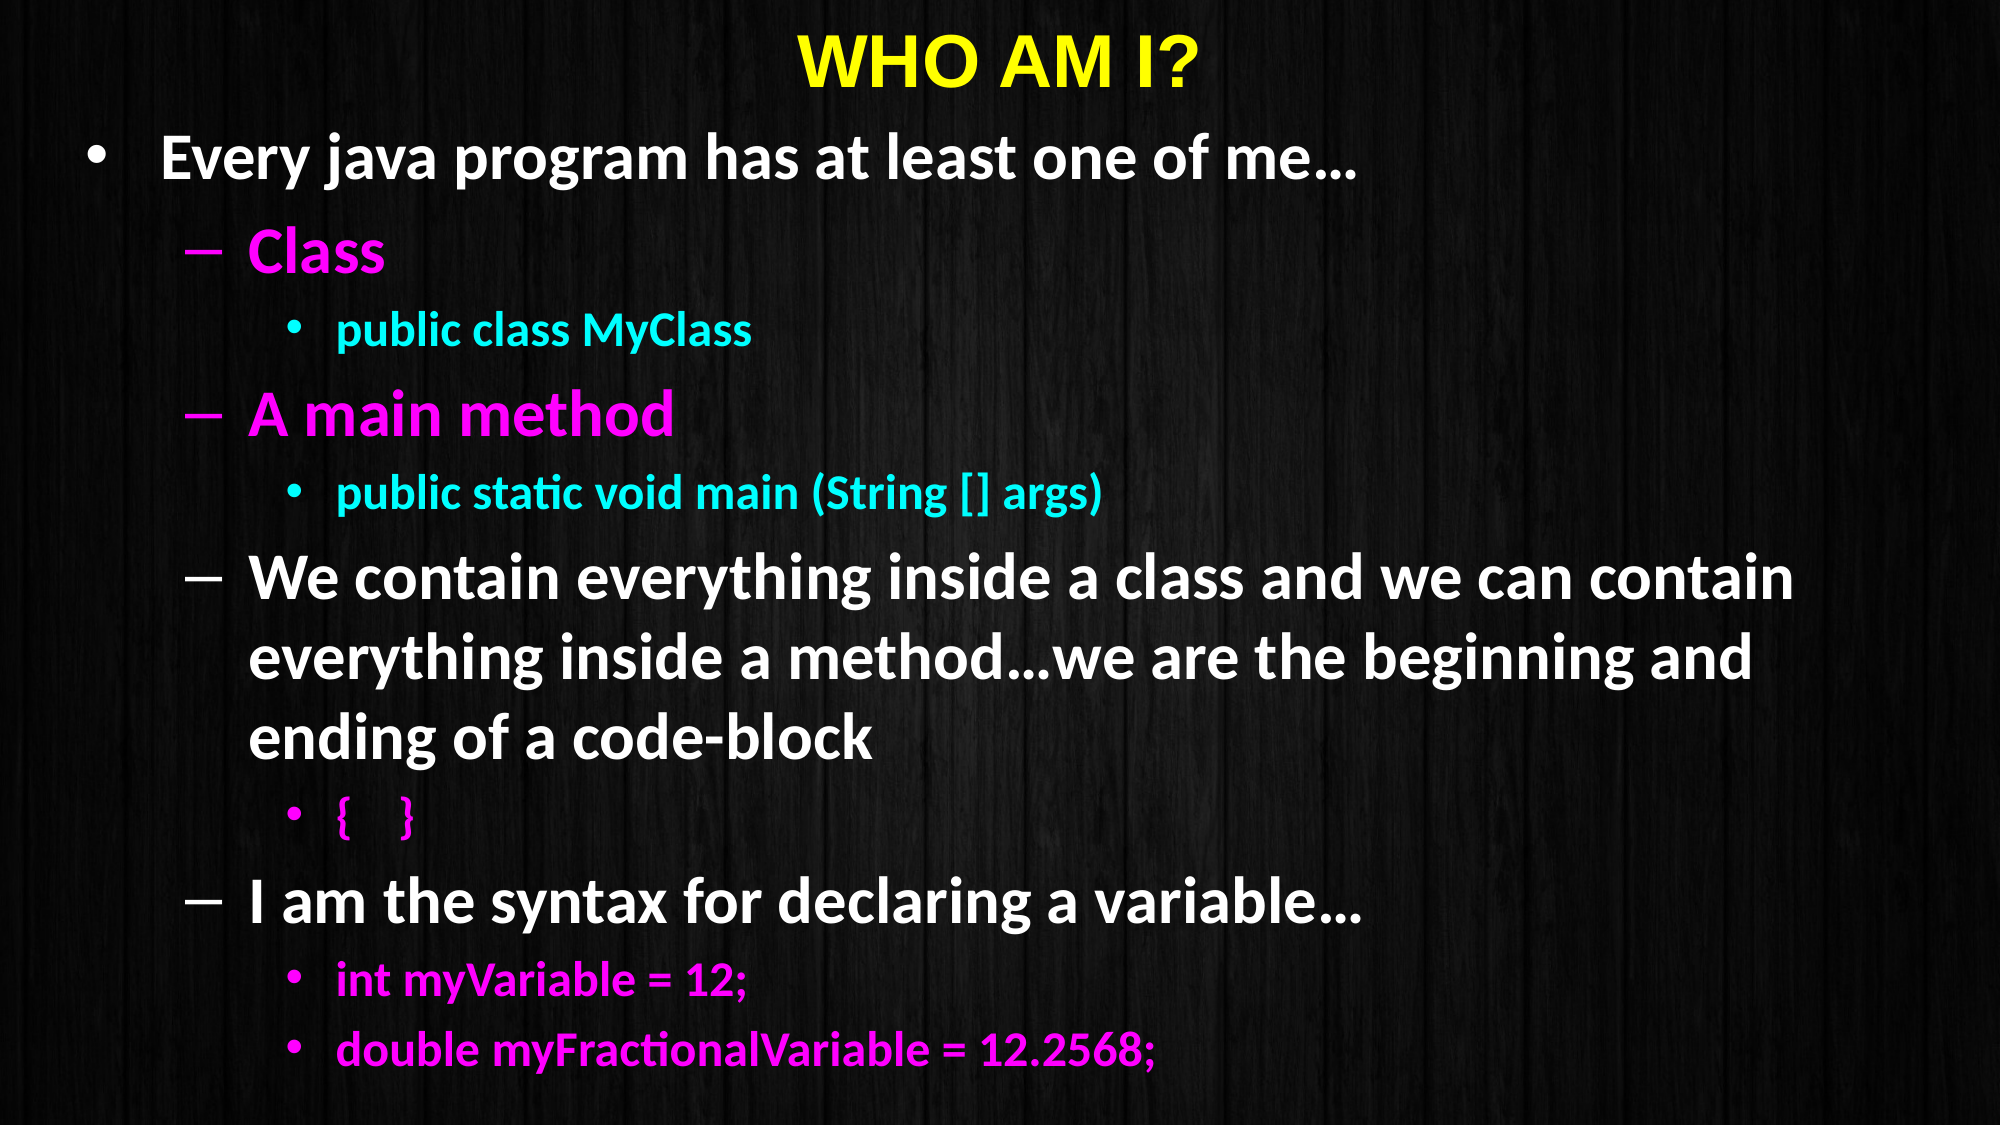

# Who am I?
Every java program has at least one of me…
Class
public class MyClass
A main method
public static void main (String [] args)
We contain everything inside a class and we can contain everything inside a method…we are the beginning and ending of a code-block
{    }
I am the syntax for declaring a variable…
int myVariable = 12;
double myFractionalVariable = 12.2568;